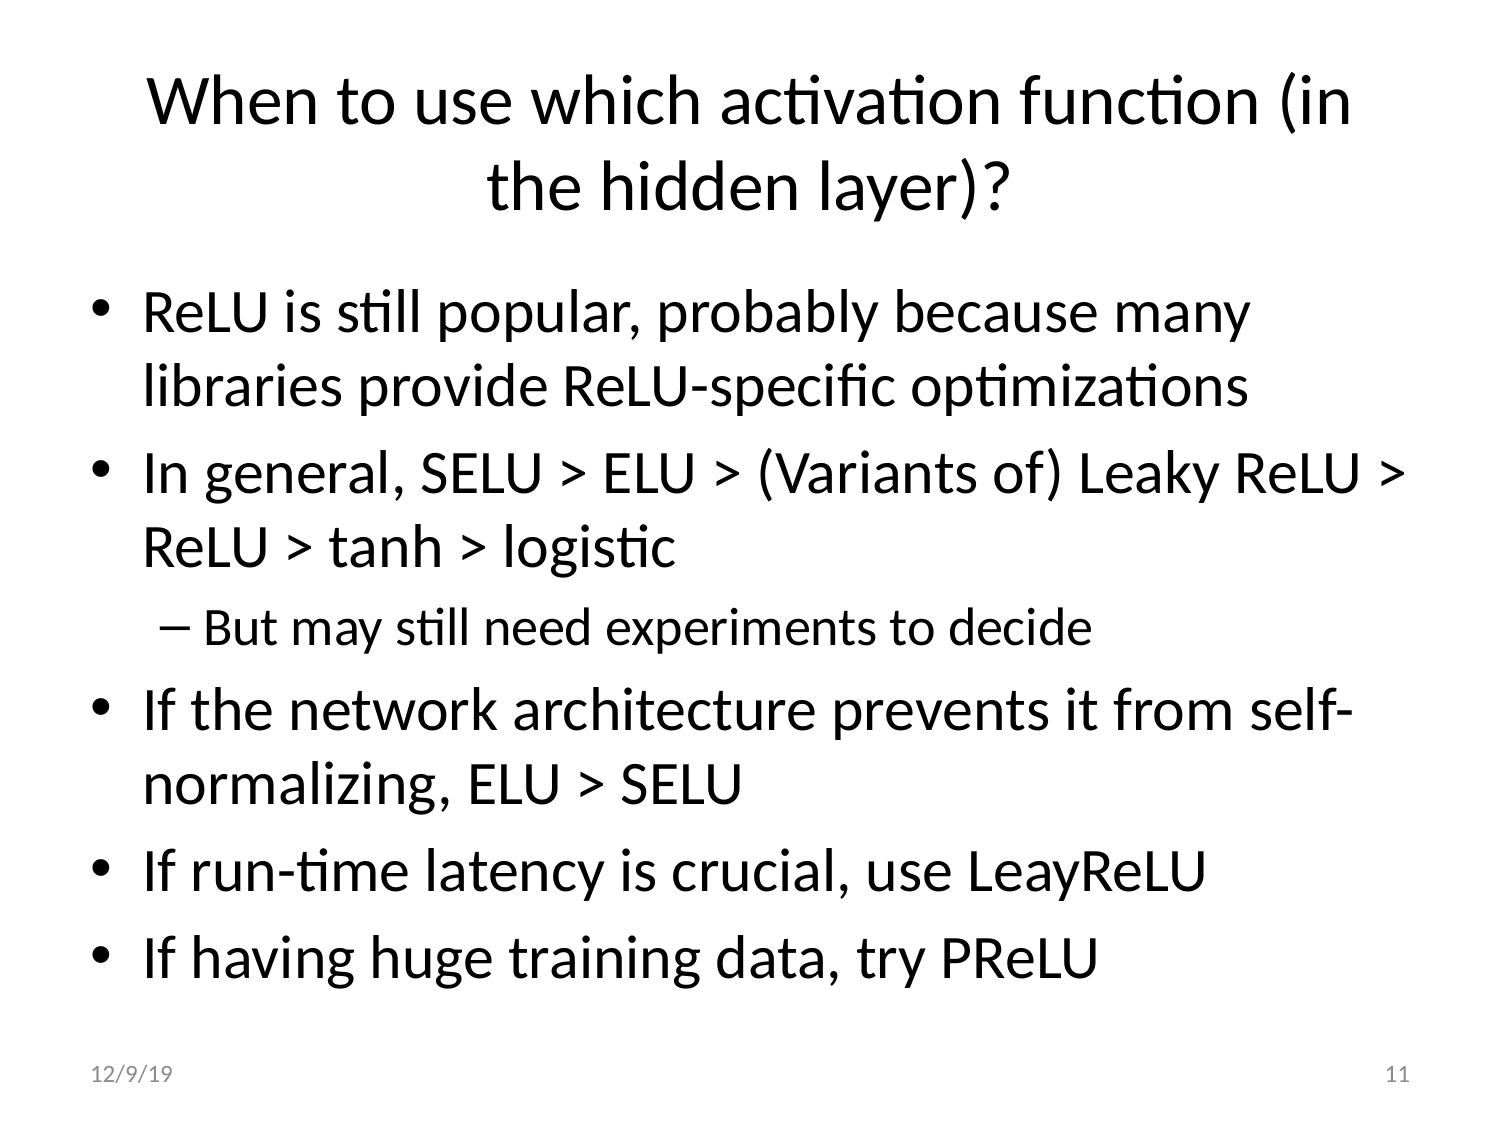

# When to use which activation function (in the hidden layer)?
ReLU is still popular, probably because many libraries provide ReLU-specific optimizations
In general, SELU > ELU > (Variants of) Leaky ReLU > ReLU > tanh > logistic
But may still need experiments to decide
If the network architecture prevents it from self-normalizing, ELU > SELU
If run-time latency is crucial, use LeayReLU
If having huge training data, try PReLU

12/9/19
11